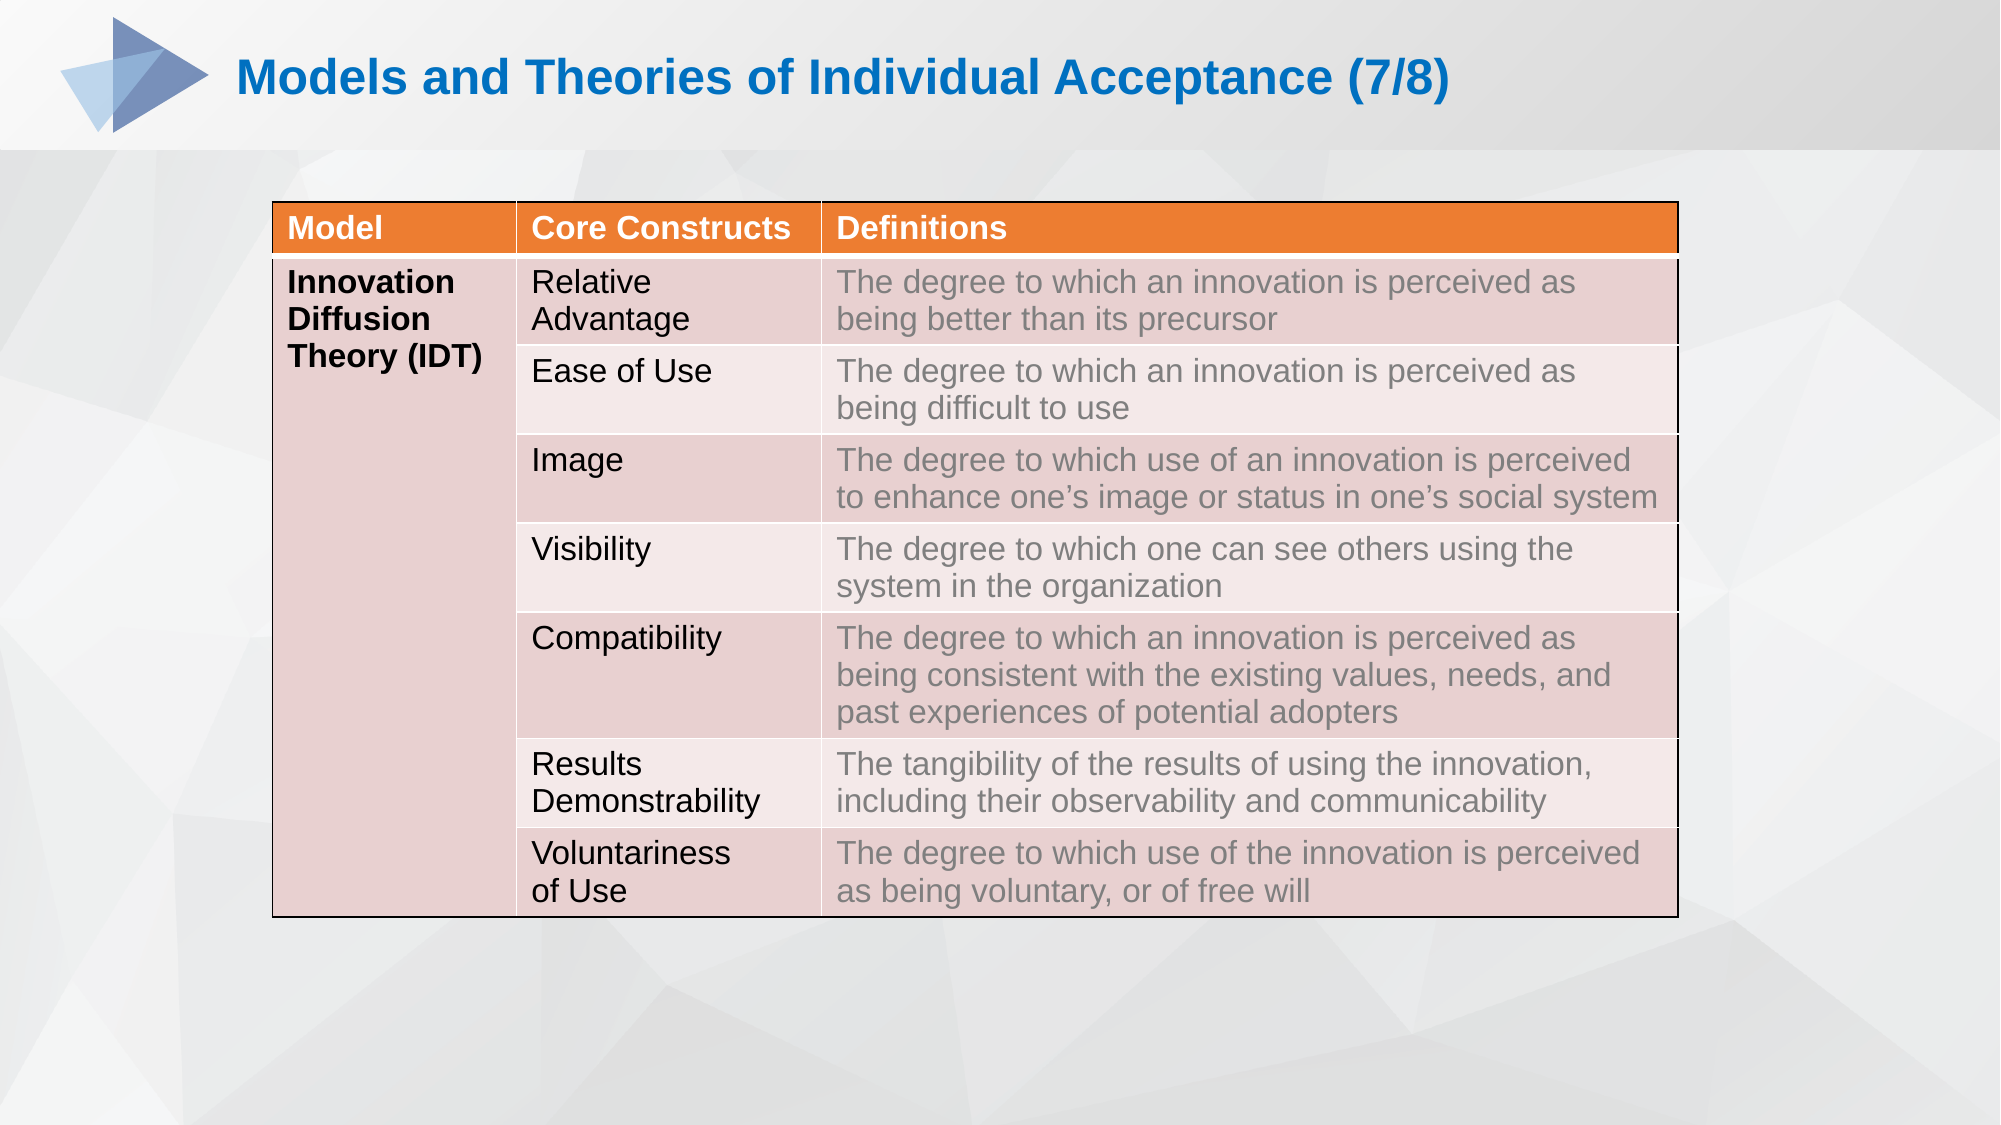

# Models and Theories of Individual Acceptance (7/8)

Models and Theories of Individual Acceptance (7/8)
| Model | Core Constructs | Definitions |
| --- | --- | --- |
| Innovation Diffusion Theory (IDT) | Relative Advantage | The degree to which an innovation is perceived as being better than its precursor |
|  | Ease of Use | The degree to which an innovation is perceived as being difficult to use |
|  | Image | The degree to which use of an innovation is perceived to enhance one’s image or status in one’s social system |
|  | Visibility | The degree to which one can see others using the system in the organization |
|  | Compatibility | The degree to which an innovation is perceived as being consistent with the existing values, needs, and past experiences of potential adopters |
|  | Results Demonstrability | The tangibility of the results of using the innovation, including their observability and communicability |
|  | Voluntariness of Use | The degree to which use of the innovation is perceived as being voluntary, or of free will |